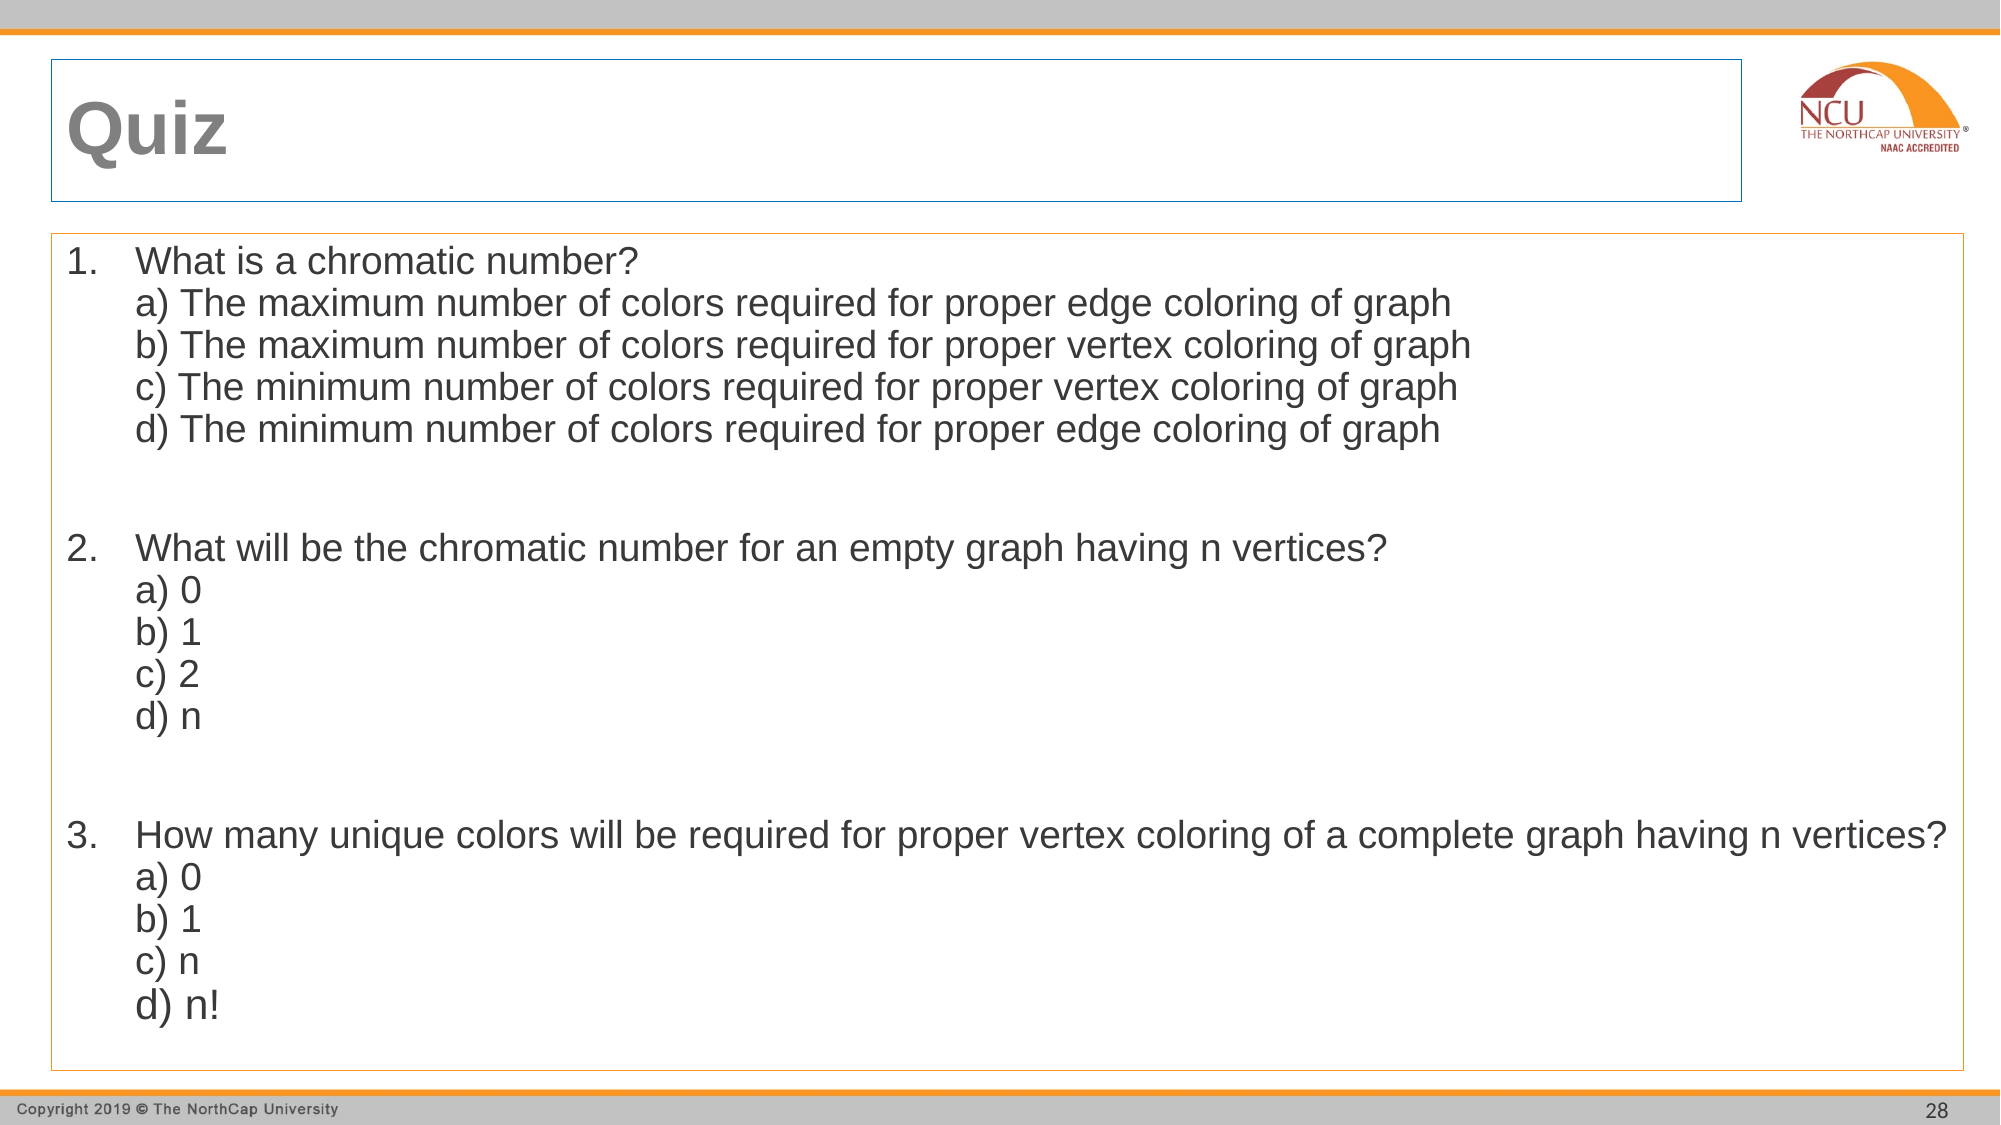

# Quiz
What is a chromatic number?
a) The maximum number of colors required for proper edge coloring of graph
b) The maximum number of colors required for proper vertex coloring of graph
c) The minimum number of colors required for proper vertex coloring of graph
d) The minimum number of colors required for proper edge coloring of graph

What will be the chromatic number for an empty graph having n vertices?
a) 0
b) 1
c) 2
d) n

How many unique colors will be required for proper vertex coloring of a complete graph having n vertices?
a) 0
b) 1
c) n
d) n!
28